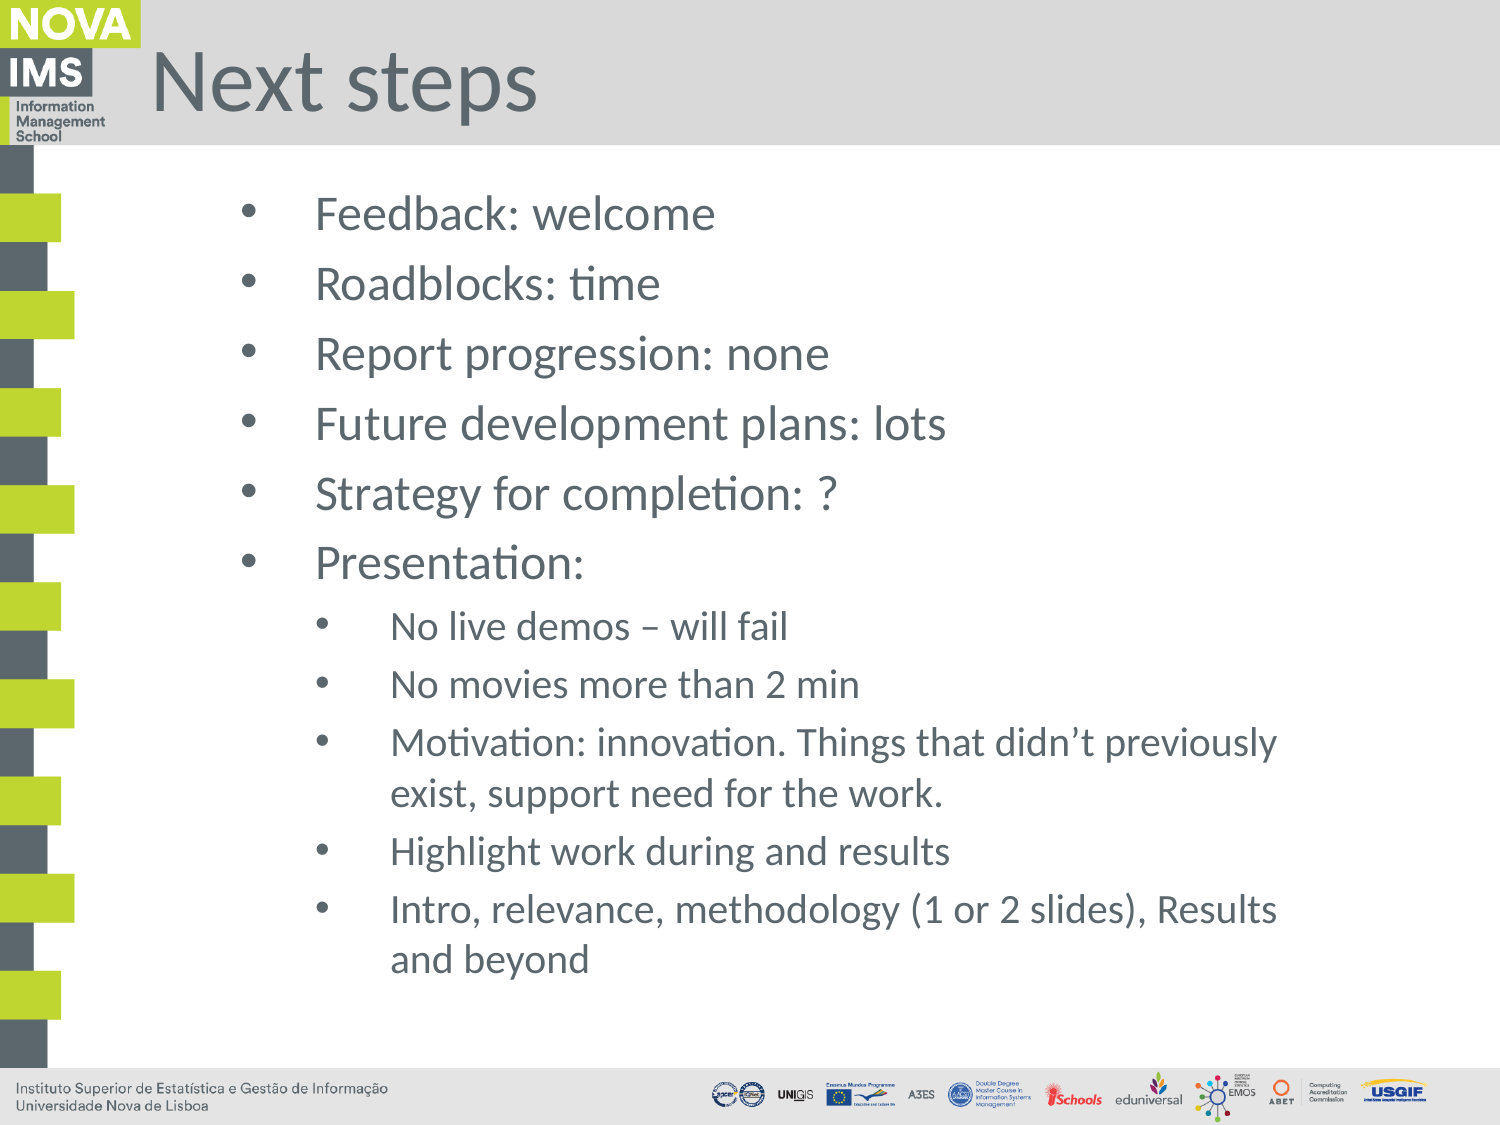

# Next steps
Feedback: welcome
Roadblocks: time
Report progression: none
Future development plans: lots
Strategy for completion: ?
Presentation:
No live demos – will fail
No movies more than 2 min
Motivation: innovation. Things that didn’t previously exist, support need for the work.
Highlight work during and results
Intro, relevance, methodology (1 or 2 slides), Results and beyond